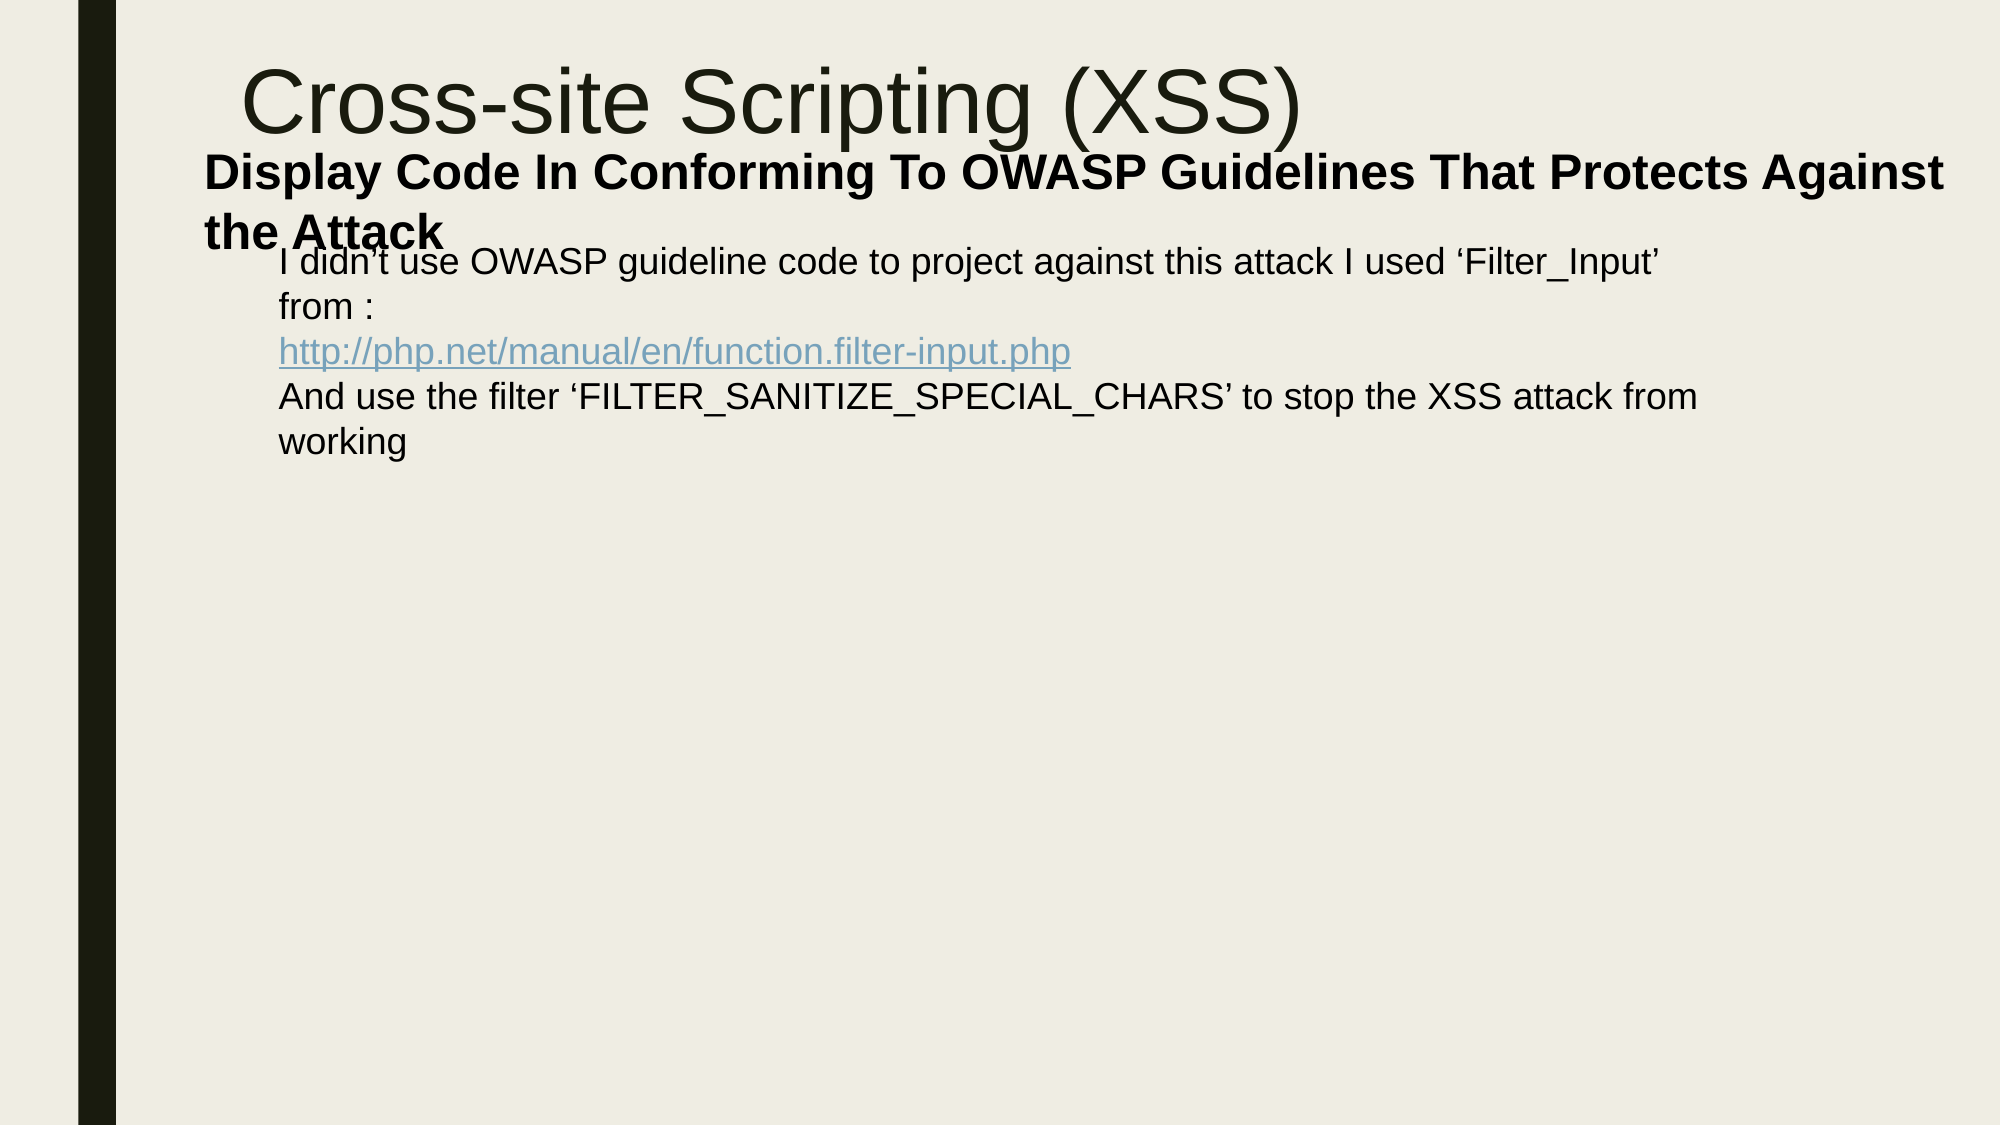

# Cross-site Scripting (XSS)
Display Code In Conforming To OWASP Guidelines That Protects Against the Attack
I didn’t use OWASP guideline code to project against this attack I used ‘Filter_Input’ from :
http://php.net/manual/en/function.filter-input.php
And use the filter ‘FILTER_SANITIZE_SPECIAL_CHARS’ to stop the XSS attack from working